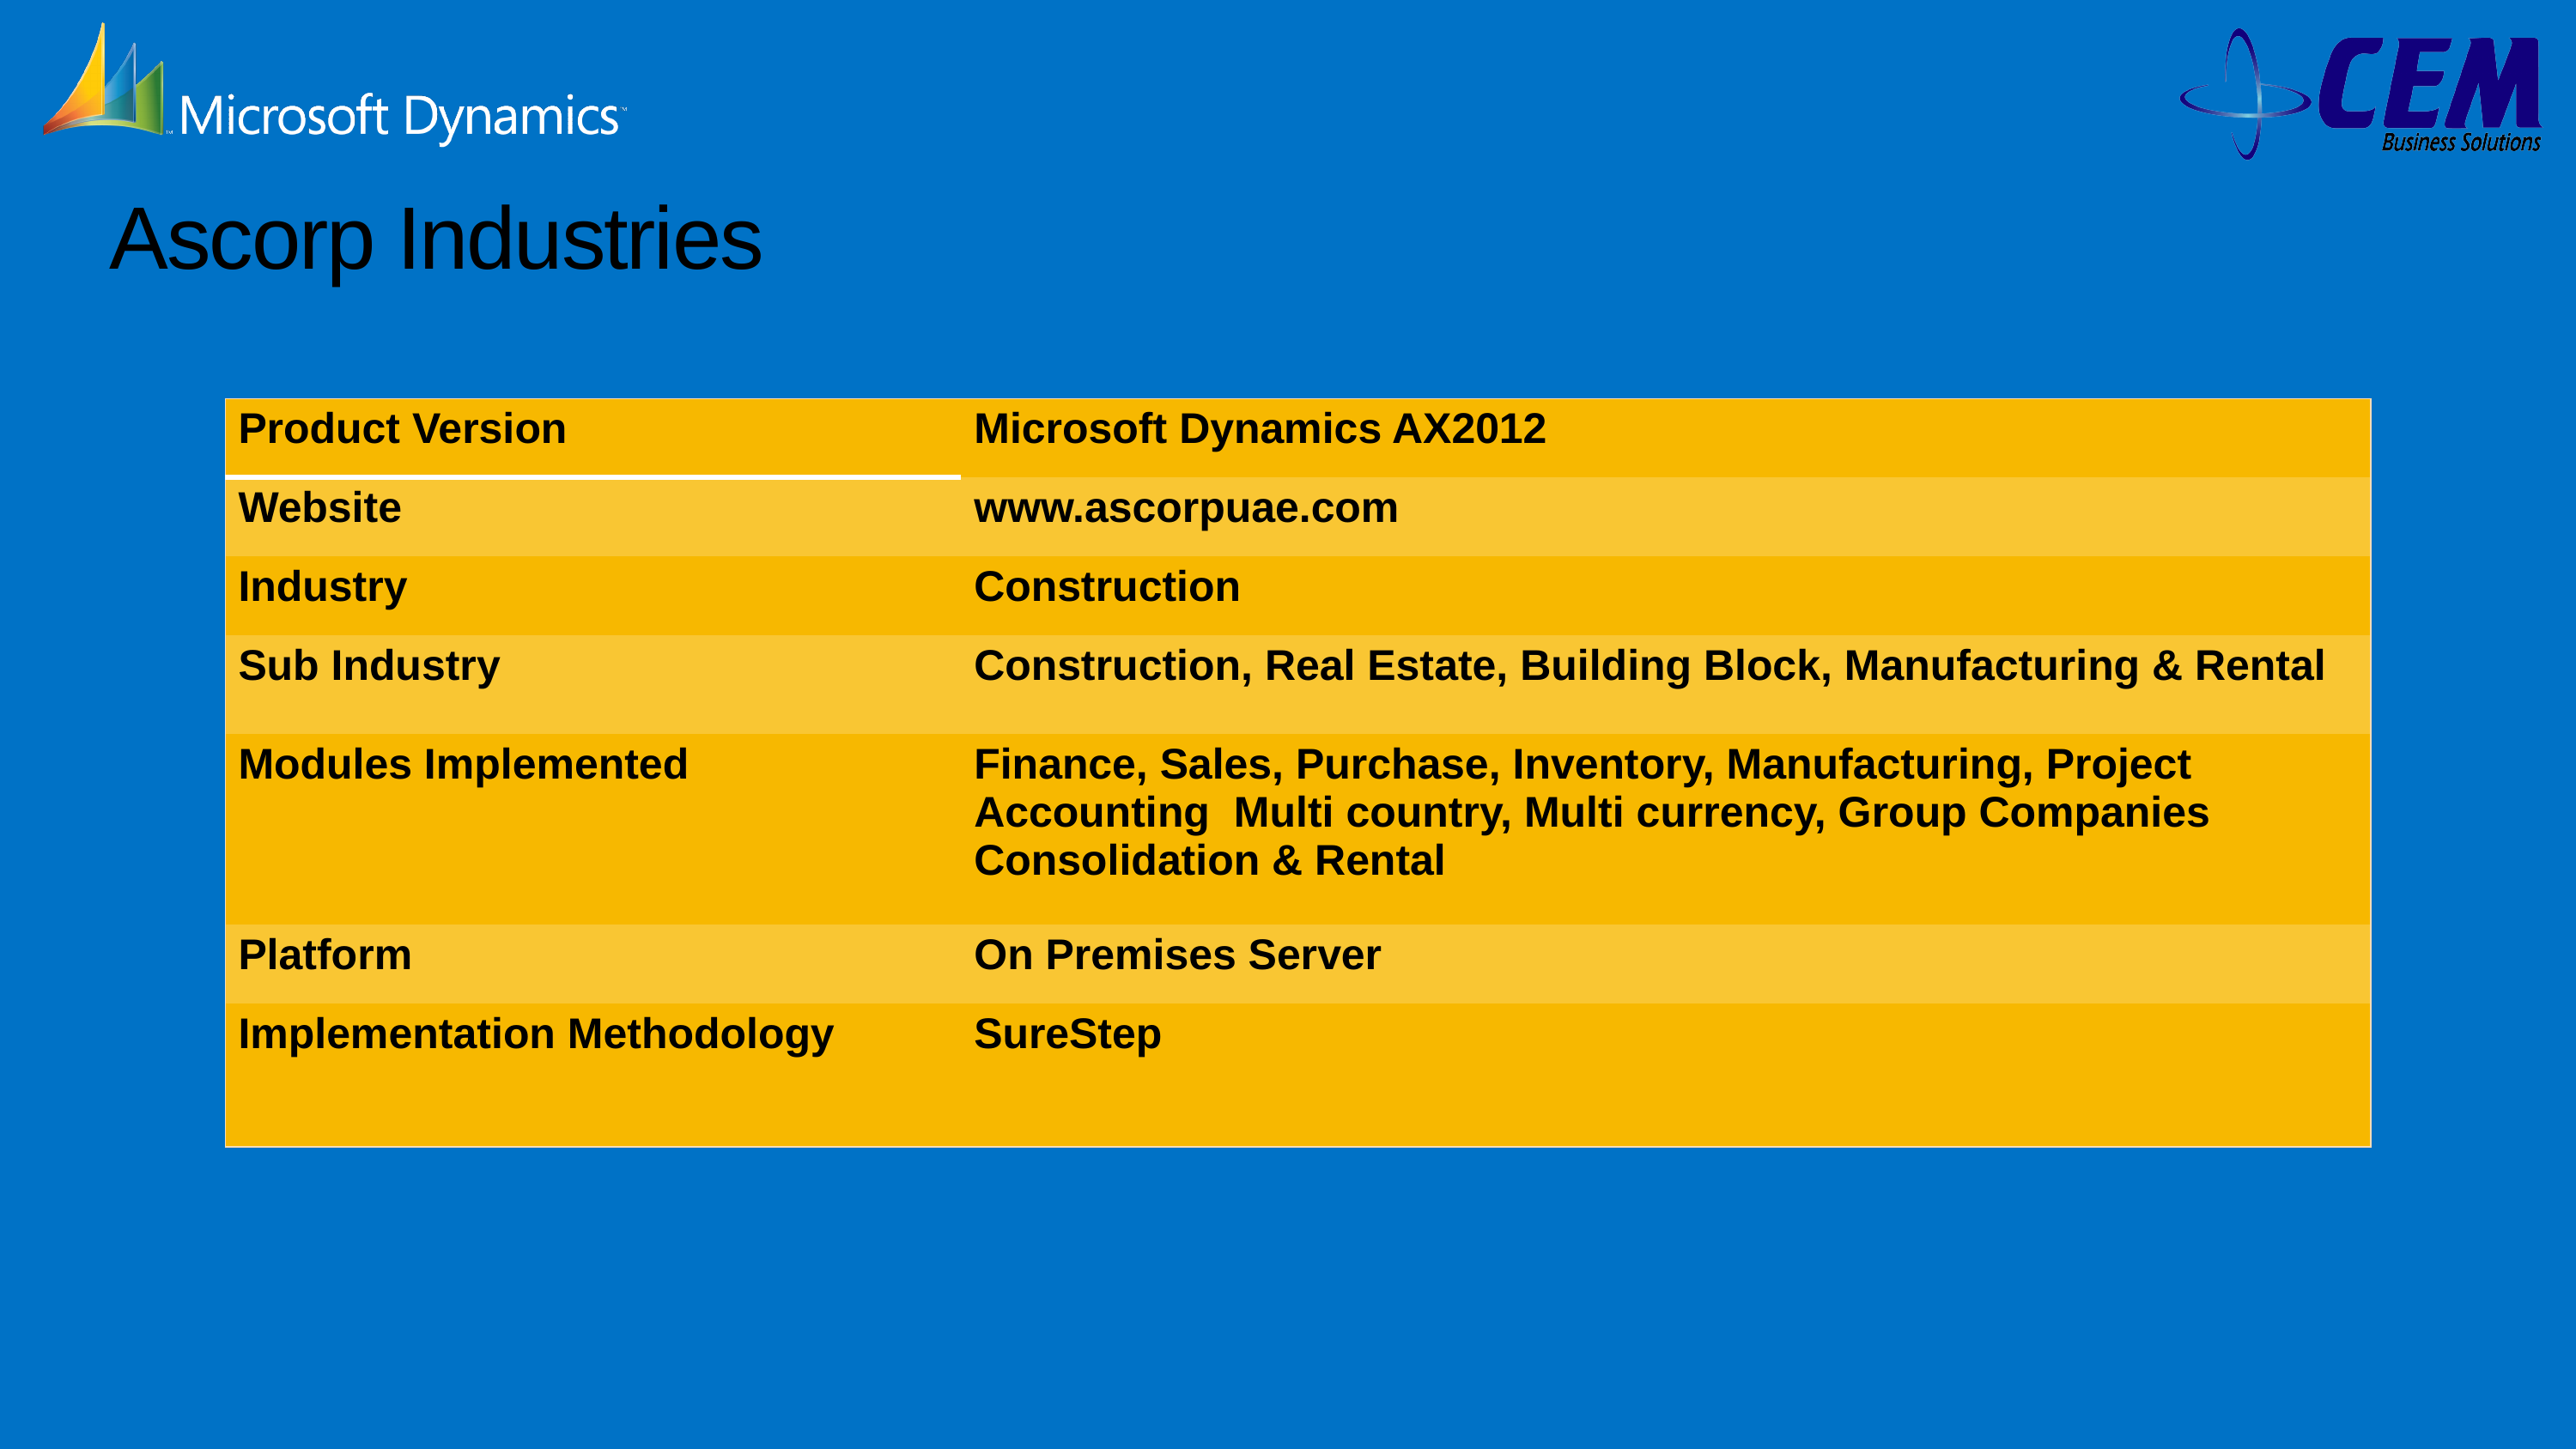

# Ascorp Industries
| Product Version | Microsoft Dynamics AX2012 |
| --- | --- |
| Website | www.ascorpuae.com |
| Industry | Construction |
| Sub Industry | Construction, Real Estate, Building Block, Manufacturing & Rental |
| Modules Implemented | Finance, Sales, Purchase, Inventory, Manufacturing, Project Accounting Multi country, Multi currency, Group Companies Consolidation & Rental |
| Platform | On Premises Server |
| Implementation Methodology | SureStep |